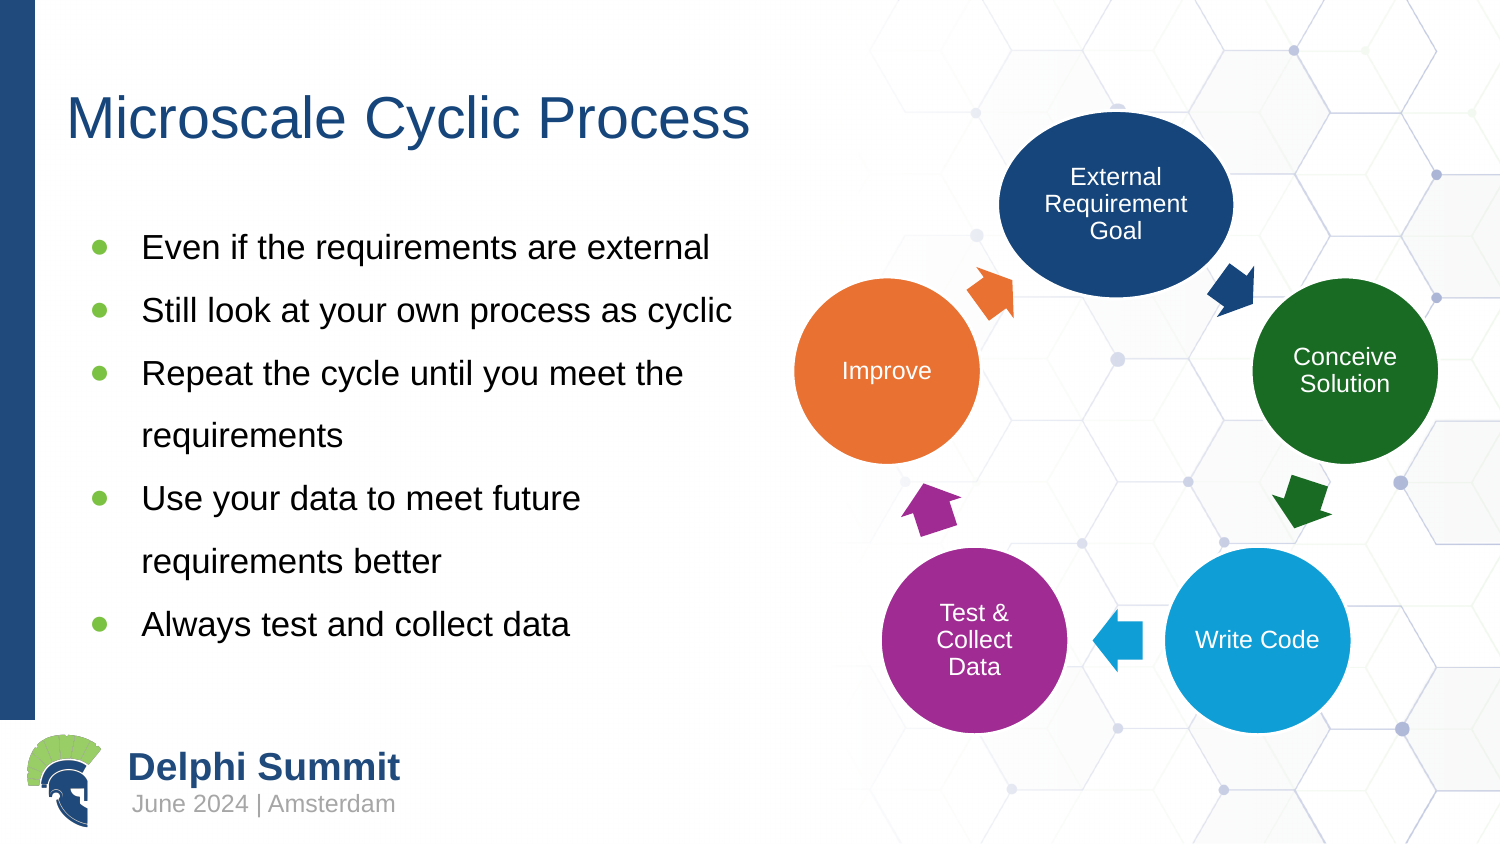

# Microscale Cyclic Process
External Requirement Goal

Conceive Solution

Write Code

Test & Collect Data

Improve

Even if the requirements are external
Still look at your own process as cyclic
Repeat the cycle until you meet the requirements
Use your data to meet future requirements better
Always test and collect data